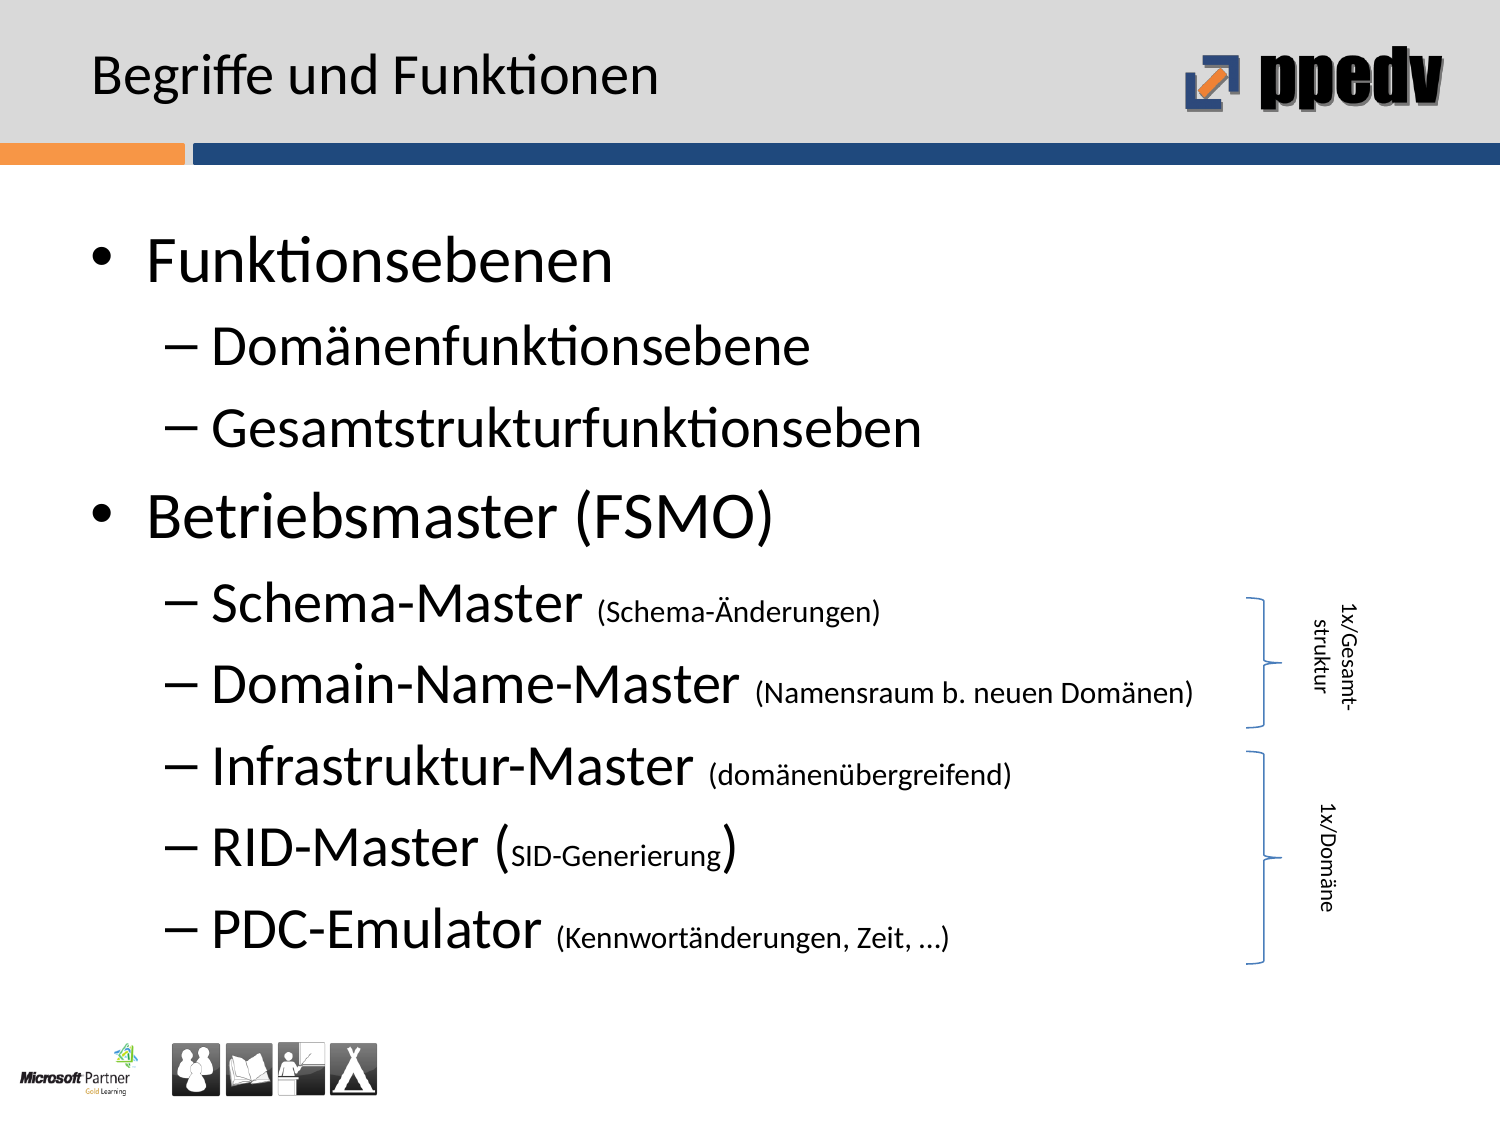

# Begriffe und Funktionen
Funktionsebenen
Domänenfunktionsebene
Gesamtstrukturfunktionseben
Betriebsmaster (FSMO)
Schema-Master (Schema-Änderungen)
Domain-Name-Master (Namensraum b. neuen Domänen)
Infrastruktur-Master (domänenübergreifend)
RID-Master (SID-Generierung)
PDC-Emulator (Kennwortänderungen, Zeit, …)
1x/Gesamt-struktur

1x/Domäne